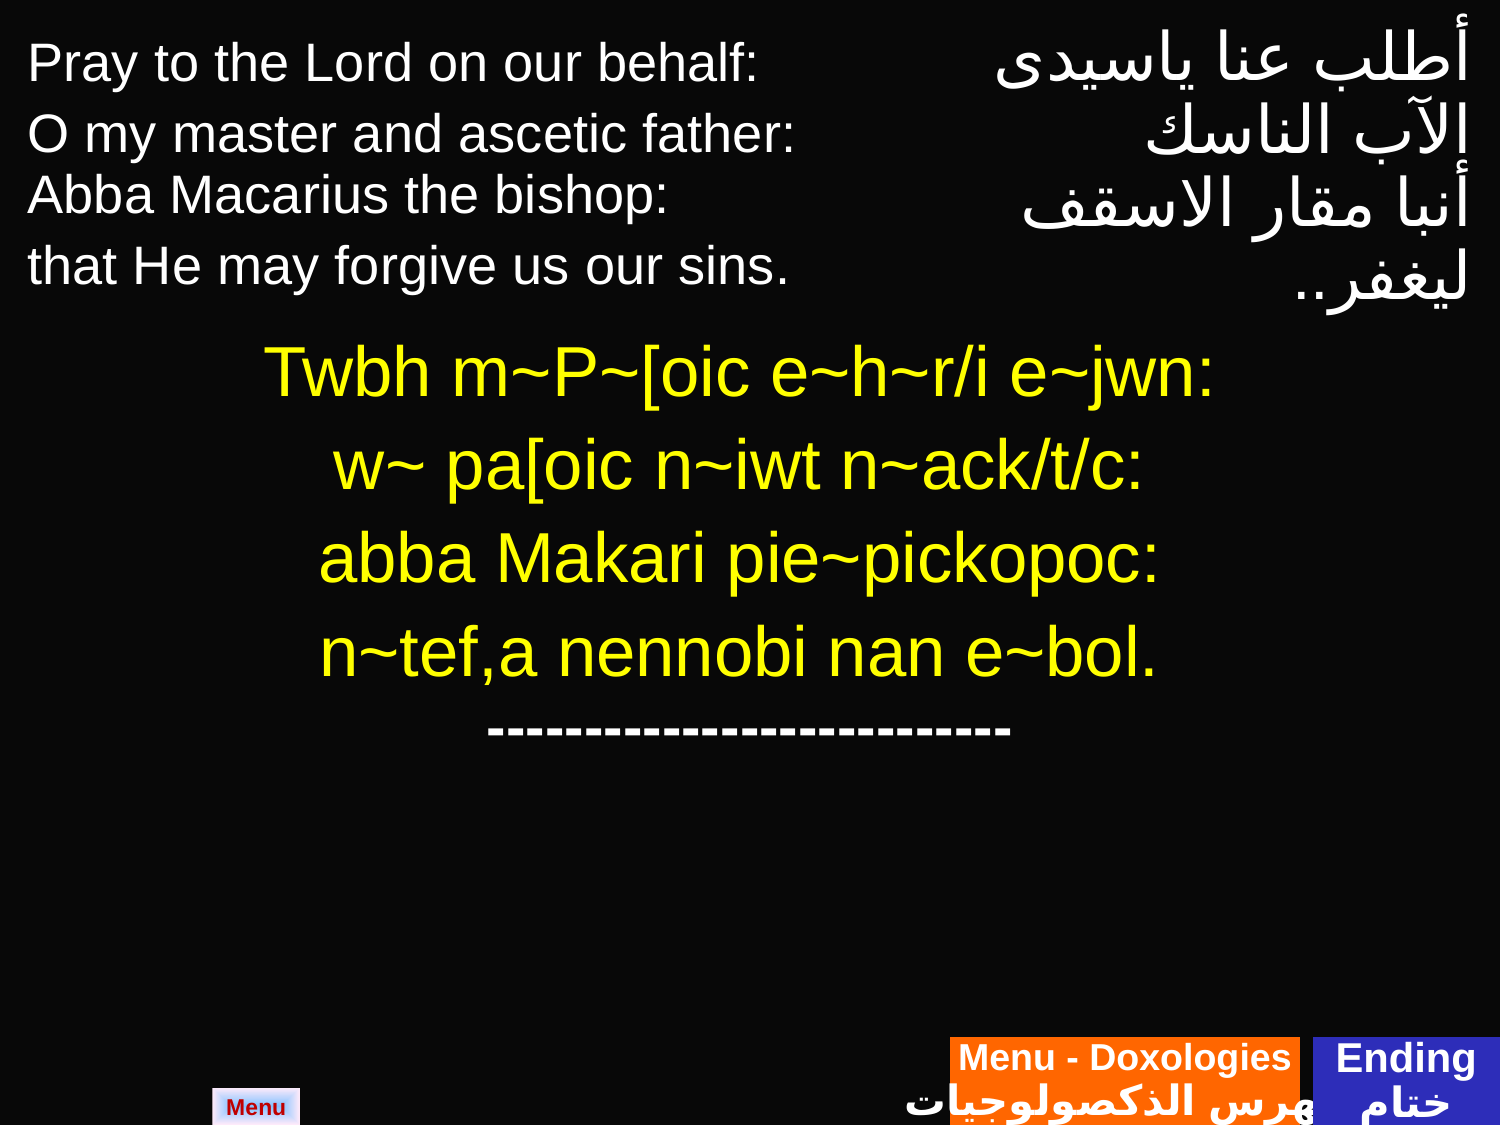

| Pray to the Lord on our behalf: O my master and ascetic father: Abba Macarius the bishop: that He may forgive us our sins. | أطلب عنا ياسيدى الآب الناسك أنبا مقار الاسقف ليغفر.. |
| --- | --- |
| Twbh m~P~[oic e~h~r/i e~jwn: w~ pa[oic n~iwt n~ack/t/c: abba Makari pie~pickopoc: n~tef,a nennobi nan e~bol. |  |
| --------------------------- |  |
Menu - Doxologies
فهرس الذكصولوجيات
Ending
ختام
Menu